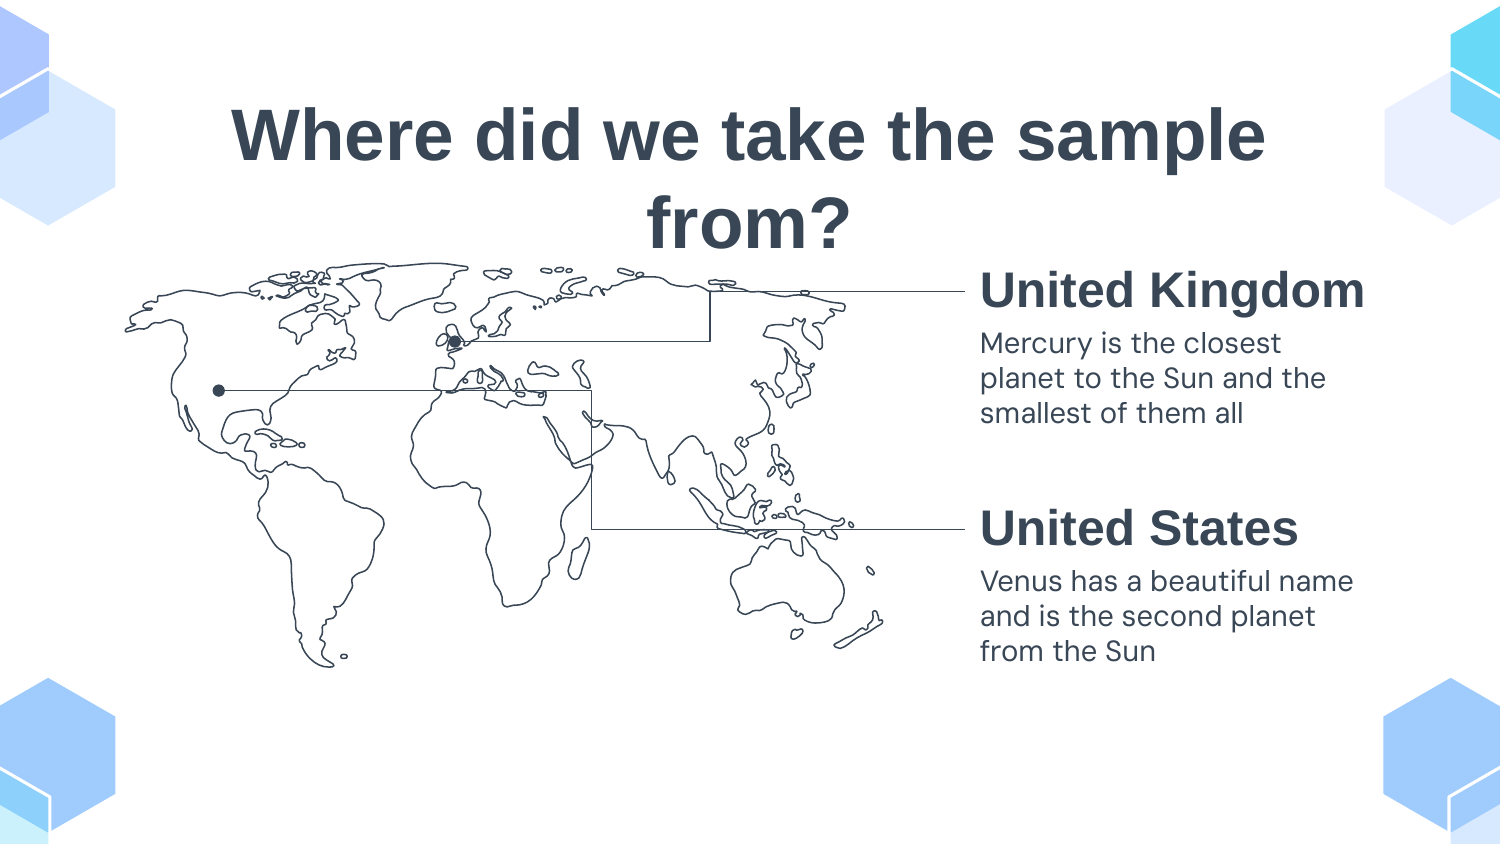

# Where did we take the sample from?
United Kingdom

Mercury is the closest planet to the Sun and the smallest of them all
United States
Venus has a beautiful name and is the second planet from the Sun